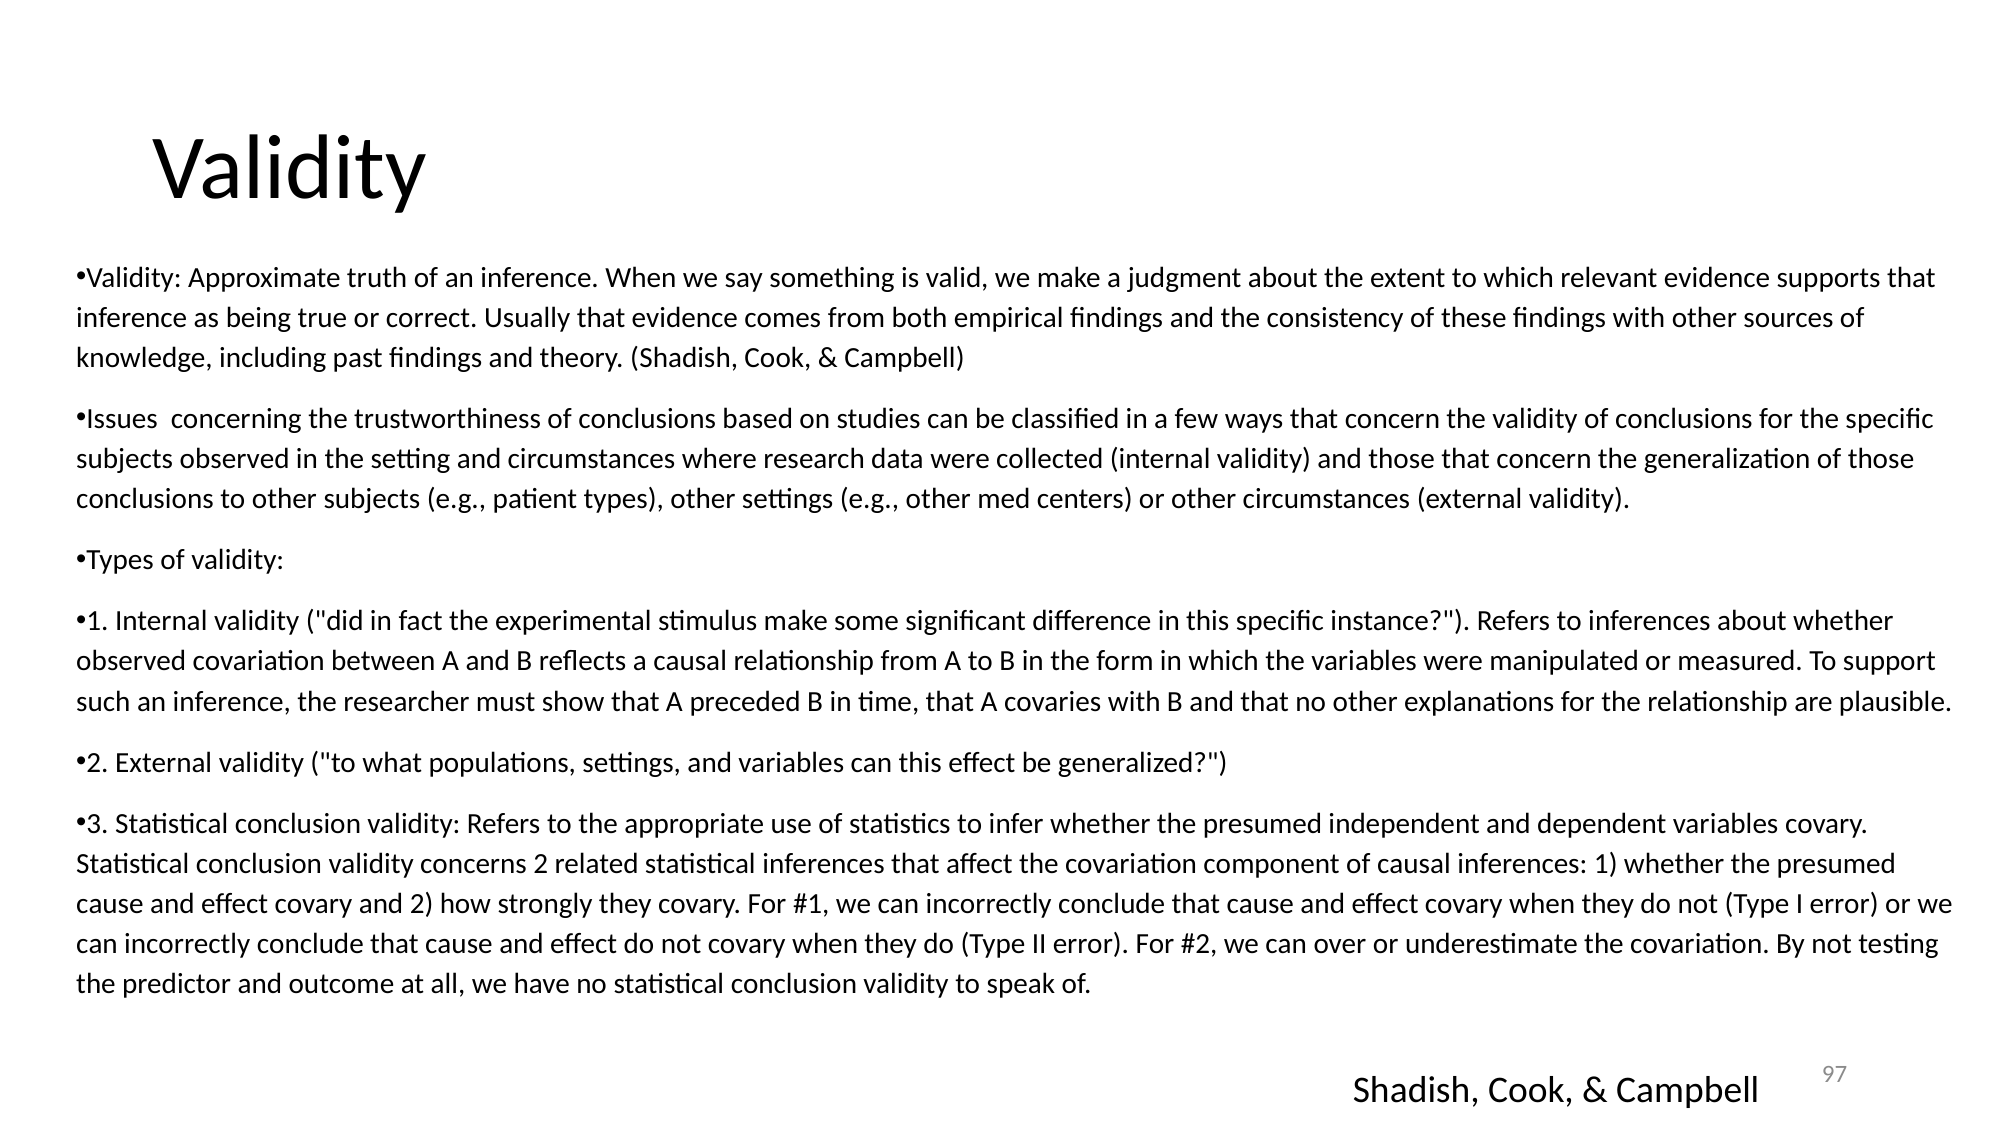

# Validity
Validity: Approximate truth of an inference. When we say something is valid, we make a judgment about the extent to which relevant evidence supports that inference as being true or correct. Usually that evidence comes from both empirical findings and the consistency of these findings with other sources of knowledge, including past findings and theory. (Shadish, Cook, & Campbell)
Issues  concerning the trustworthiness of conclusions based on studies can be classified in a few ways that concern the validity of conclusions for the specific subjects observed in the setting and circumstances where research data were collected (internal validity) and those that concern the generalization of those conclusions to other subjects (e.g., patient types), other settings (e.g., other med centers) or other circumstances (external validity).
Types of validity:
1. Internal validity ("did in fact the experimental stimulus make some significant difference in this specific instance?"). Refers to inferences about whether observed covariation between A and B reflects a causal relationship from A to B in the form in which the variables were manipulated or measured. To support such an inference, the researcher must show that A preceded B in time, that A covaries with B and that no other explanations for the relationship are plausible.
2. External validity ("to what populations, settings, and variables can this effect be generalized?")
3. Statistical conclusion validity: Refers to the appropriate use of statistics to infer whether the presumed independent and dependent variables covary. Statistical conclusion validity concerns 2 related statistical inferences that affect the covariation component of causal inferences: 1) whether the presumed cause and effect covary and 2) how strongly they covary. For #1, we can incorrectly conclude that cause and effect covary when they do not (Type I error) or we can incorrectly conclude that cause and effect do not covary when they do (Type II error). For #2, we can over or underestimate the covariation. By not testing the predictor and outcome at all, we have no statistical conclusion validity to speak of.
97
Shadish, Cook, & Campbell